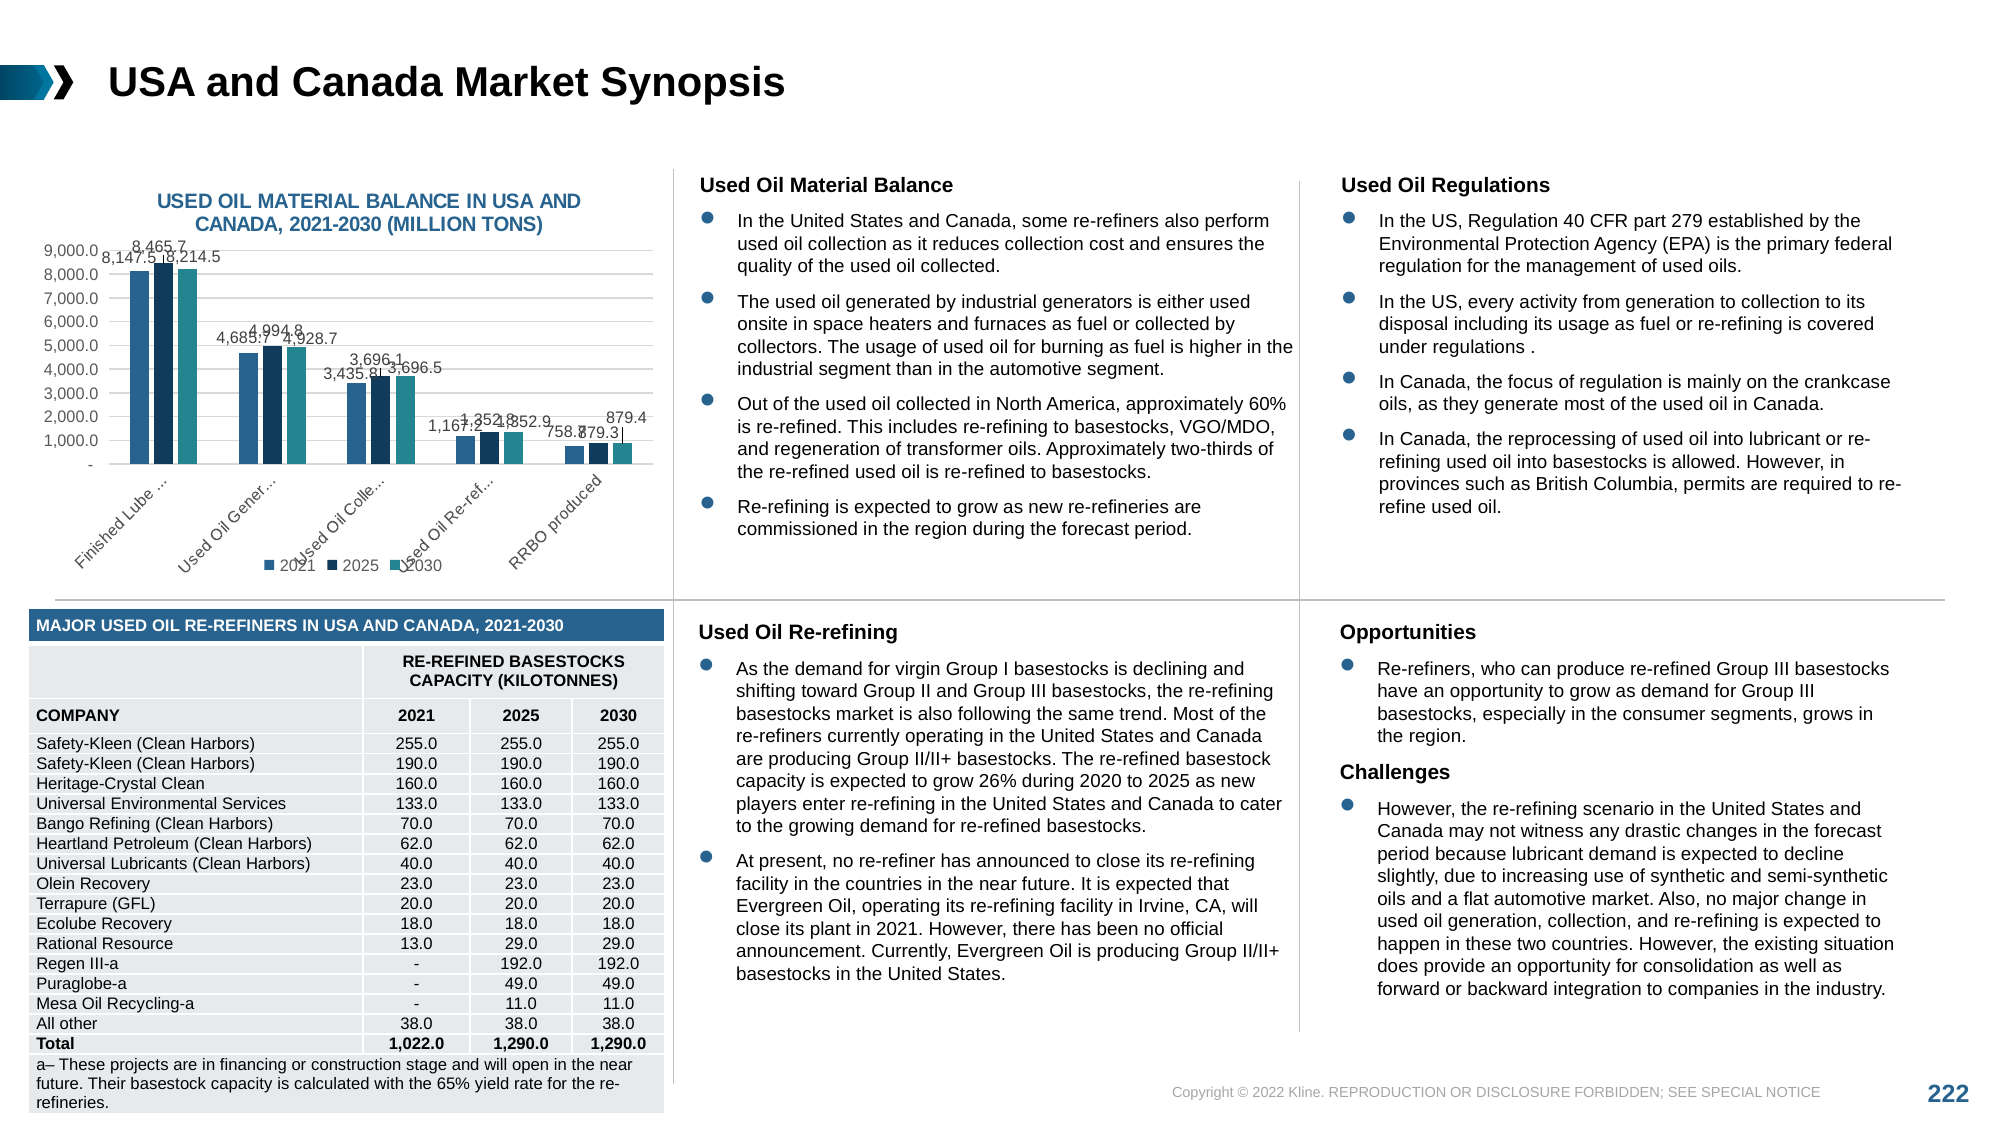

# USA and Canada Market Synopsis
Used Oil Material Balance
In the United States and Canada, some re-refiners also perform used oil collection as it reduces collection cost and ensures the quality of the used oil collected.
The used oil generated by industrial generators is either used onsite in space heaters and furnaces as fuel or collected by collectors. The usage of used oil for burning as fuel is higher in the industrial segment than in the automotive segment.
Out of the used oil collected in North America, approximately 60% is re-refined. This includes re-refining to basestocks, VGO/MDO, and regeneration of transformer oils. Approximately two-thirds of the re-refined used oil is re-refined to basestocks.
Re-refining is expected to grow as new re-refineries are commissioned in the region during the forecast period.
Used Oil Regulations
In the US, Regulation 40 CFR part 279 established by the Environmental Protection Agency (EPA) is the primary federal regulation for the management of used oils.
In the US, every activity from generation to collection to its disposal including its usage as fuel or re-refining is covered under regulations .
In Canada, the focus of regulation is mainly on the crankcase oils, as they generate most of the used oil in Canada.
In Canada, the reprocessing of used oil into lubricant or re-refining used oil into basestocks is allowed. However, in provinces such as British Columbia, permits are required to re-refine used oil.

### Chart: USED OIL MATERIAL BALANCE IN USA AND CANADA, 2021-2030 (MILLION TONS)

| Category | 2021 | 2025 | 2030 |
|---|---|---|---|
| Finished Lube Demand | 8147.5 | 8465.7 | 8214.5 |
| Used Oil Generated | 4685.7 | 4994.8 | 4928.7 |
| Used Oil Collected | 3435.8 | 3696.1 | 3696.5 |
| Used Oil Re-refined | 1167.2 | 1352.8 | 1352.9 |
| RRBO produced | 758.7 | 879.3 | 879.4 |
| MAJOR USED OIL RE-REFINERS IN USA AND CANADA, 2021-2030 |  |  |  |
| --- | --- | --- | --- |
|  | RE-REFINED BASESTOCKS CAPACITY (KILOTONNES) |  |  |
| COMPANY | 2021 | 2025 | 2030 |
| Safety-Kleen (Clean Harbors) | 255.0 | 255.0 | 255.0 |
| Safety-Kleen (Clean Harbors) | 190.0 | 190.0 | 190.0 |
| Heritage-Crystal Clean | 160.0 | 160.0 | 160.0 |
| Universal Environmental Services | 133.0 | 133.0 | 133.0 |
| Bango Refining (Clean Harbors) | 70.0 | 70.0 | 70.0 |
| Heartland Petroleum (Clean Harbors) | 62.0 | 62.0 | 62.0 |
| Universal Lubricants (Clean Harbors) | 40.0 | 40.0 | 40.0 |
| Olein Recovery | 23.0 | 23.0 | 23.0 |
| Terrapure (GFL) | 20.0 | 20.0 | 20.0 |
| Ecolube Recovery | 18.0 | 18.0 | 18.0 |
| Rational Resource | 13.0 | 29.0 | 29.0 |
| Regen III-a | - | 192.0 | 192.0 |
| Puraglobe-a | - | 49.0 | 49.0 |
| Mesa Oil Recycling-a | - | 11.0 | 11.0 |
| All other | 38.0 | 38.0 | 38.0 |
| Total | 1,022.0 | 1,290.0 | 1,290.0 |
| a– These projects are in financing or construction stage and will open in the near future. Their basestock capacity is calculated with the 65% yield rate for the re-refineries. |  |  |  |
Used Oil Re-refining
As the demand for virgin Group I basestocks is declining and shifting toward Group II and Group III basestocks, the re-refining basestocks market is also following the same trend. Most of the re-refiners currently operating in the United States and Canada are producing Group II/II+ basestocks. The re-refined basestock capacity is expected to grow 26% during 2020 to 2025 as new players enter re-refining in the United States and Canada to cater to the growing demand for re-refined basestocks.
At present, no re-refiner has announced to close its re-refining facility in the countries in the near future. It is expected that Evergreen Oil, operating its re-refining facility in Irvine, CA, will close its plant in 2021. However, there has been no official announcement. Currently, Evergreen Oil is producing Group II/II+ basestocks in the United States.
Opportunities
Re-refiners, who can produce re-refined Group III basestocks have an opportunity to grow as demand for Group III basestocks, especially in the consumer segments, grows in the region.
Challenges
However, the re-refining scenario in the United States and Canada may not witness any drastic changes in the forecast period because lubricant demand is expected to decline slightly, due to increasing use of synthetic and semi-synthetic oils and a flat automotive market. Also, no major change in used oil generation, collection, and re-refining is expected to happen in these two countries. However, the existing situation does provide an opportunity for consolidation as well as forward or backward integration to companies in the industry.